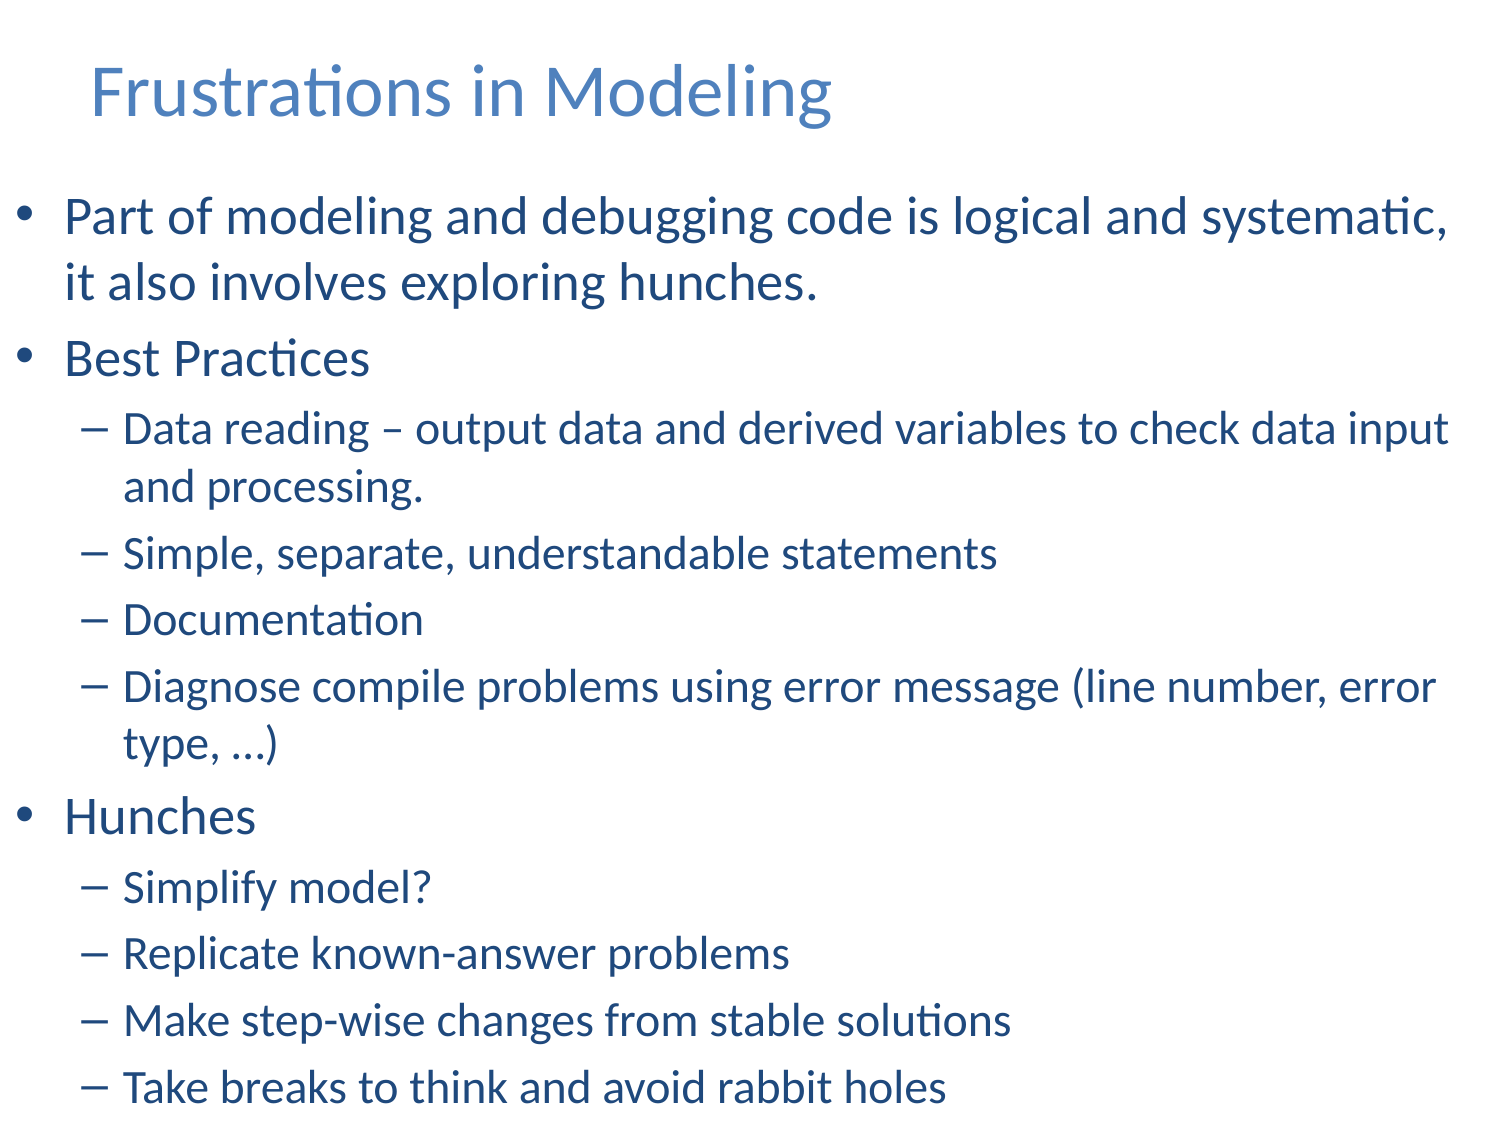

# Frustrations in Modeling
Part of modeling and debugging code is logical and systematic, it also involves exploring hunches.
Best Practices
Data reading – output data and derived variables to check data input and processing.
Simple, separate, understandable statements
Documentation
Diagnose compile problems using error message (line number, error type, …)
Hunches
Simplify model?
Replicate known-answer problems
Make step-wise changes from stable solutions
Take breaks to think and avoid rabbit holes